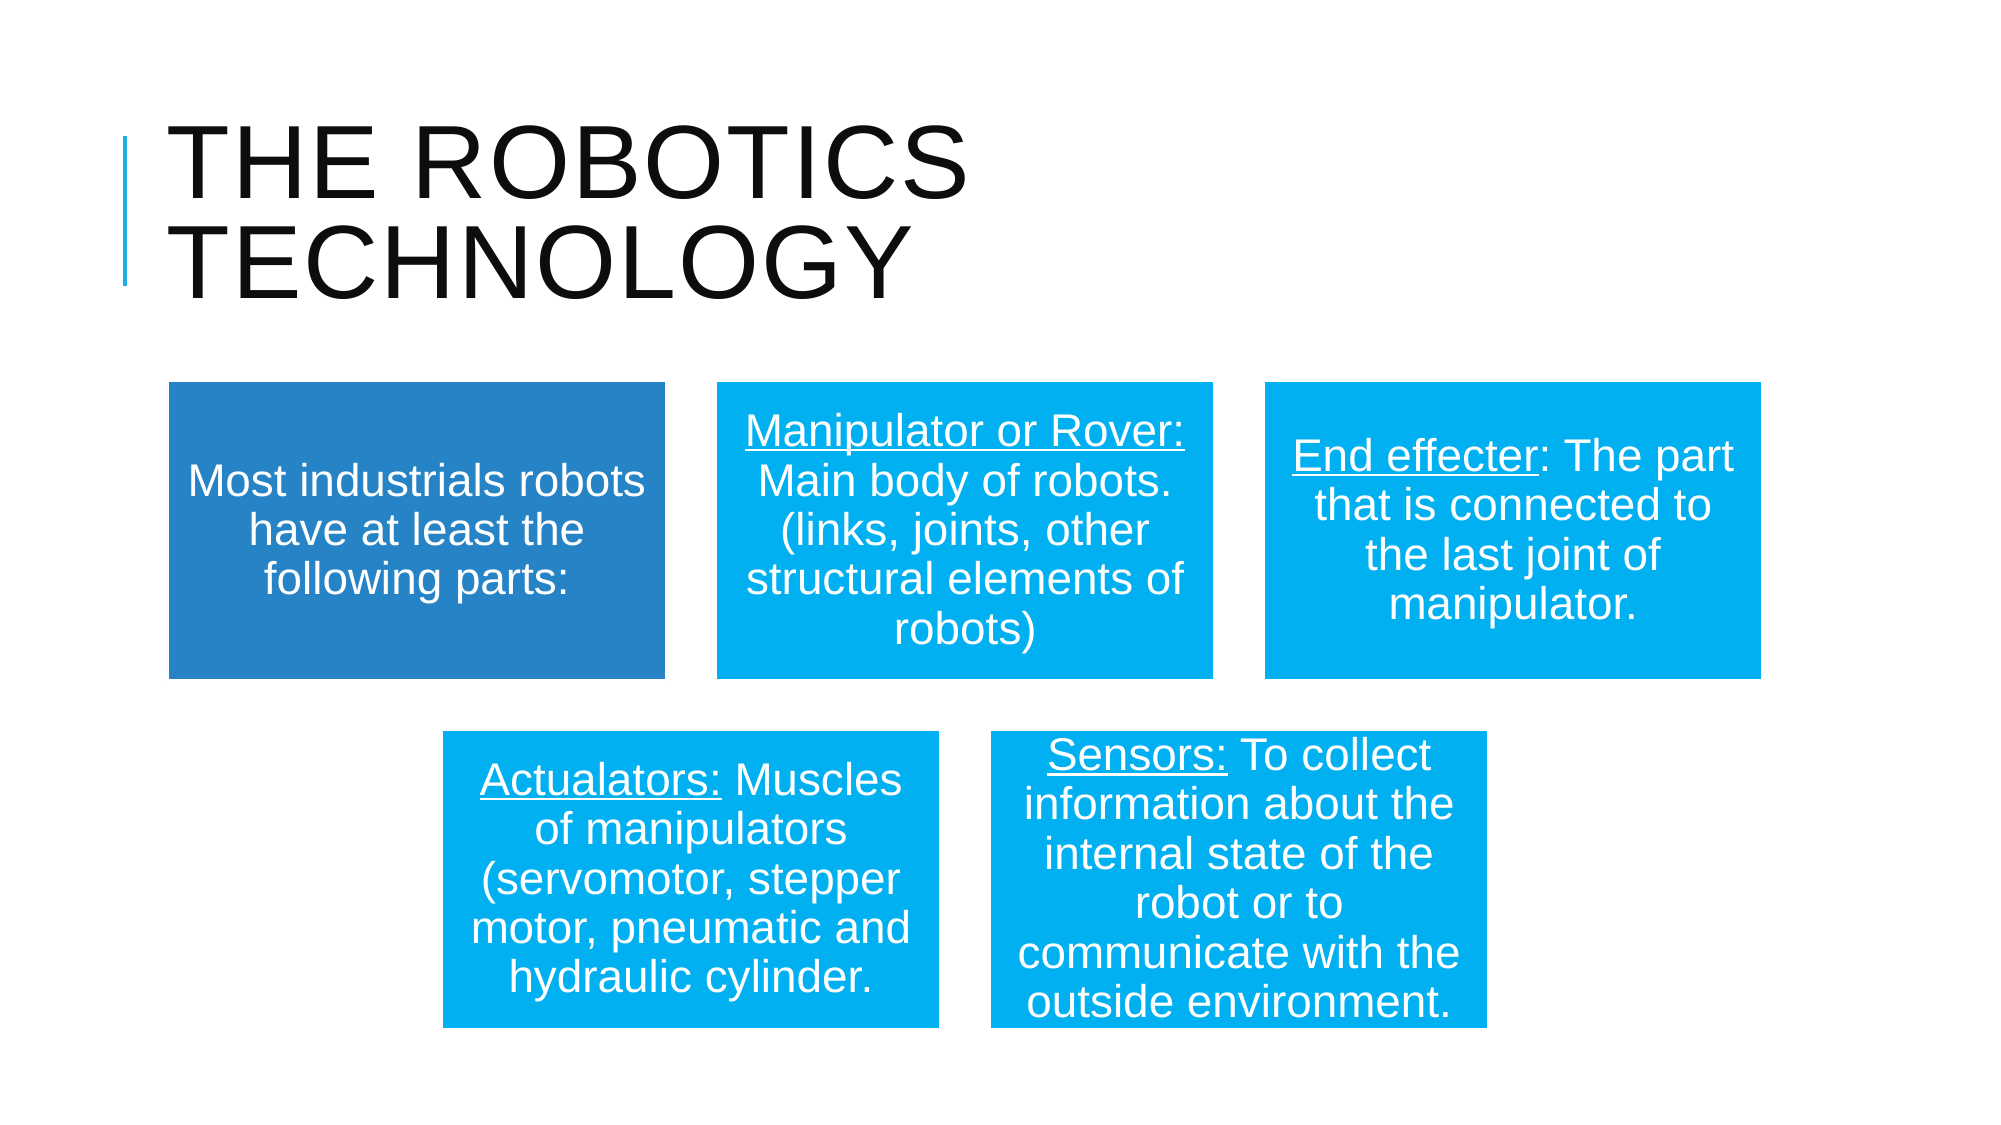

# The robotics technology
Most industrials robots have at least the following parts:
Manipulator or Rover: Main body of robots. (links, joints, other structural elements of robots)
End effecter: The part that is connected to the last joint of manipulator.
Actualators: Muscles of manipulators (servomotor, stepper motor, pneumatic and hydraulic cylinder.
Sensors: To collect information about the internal state of the robot or to communicate with the outside environment.